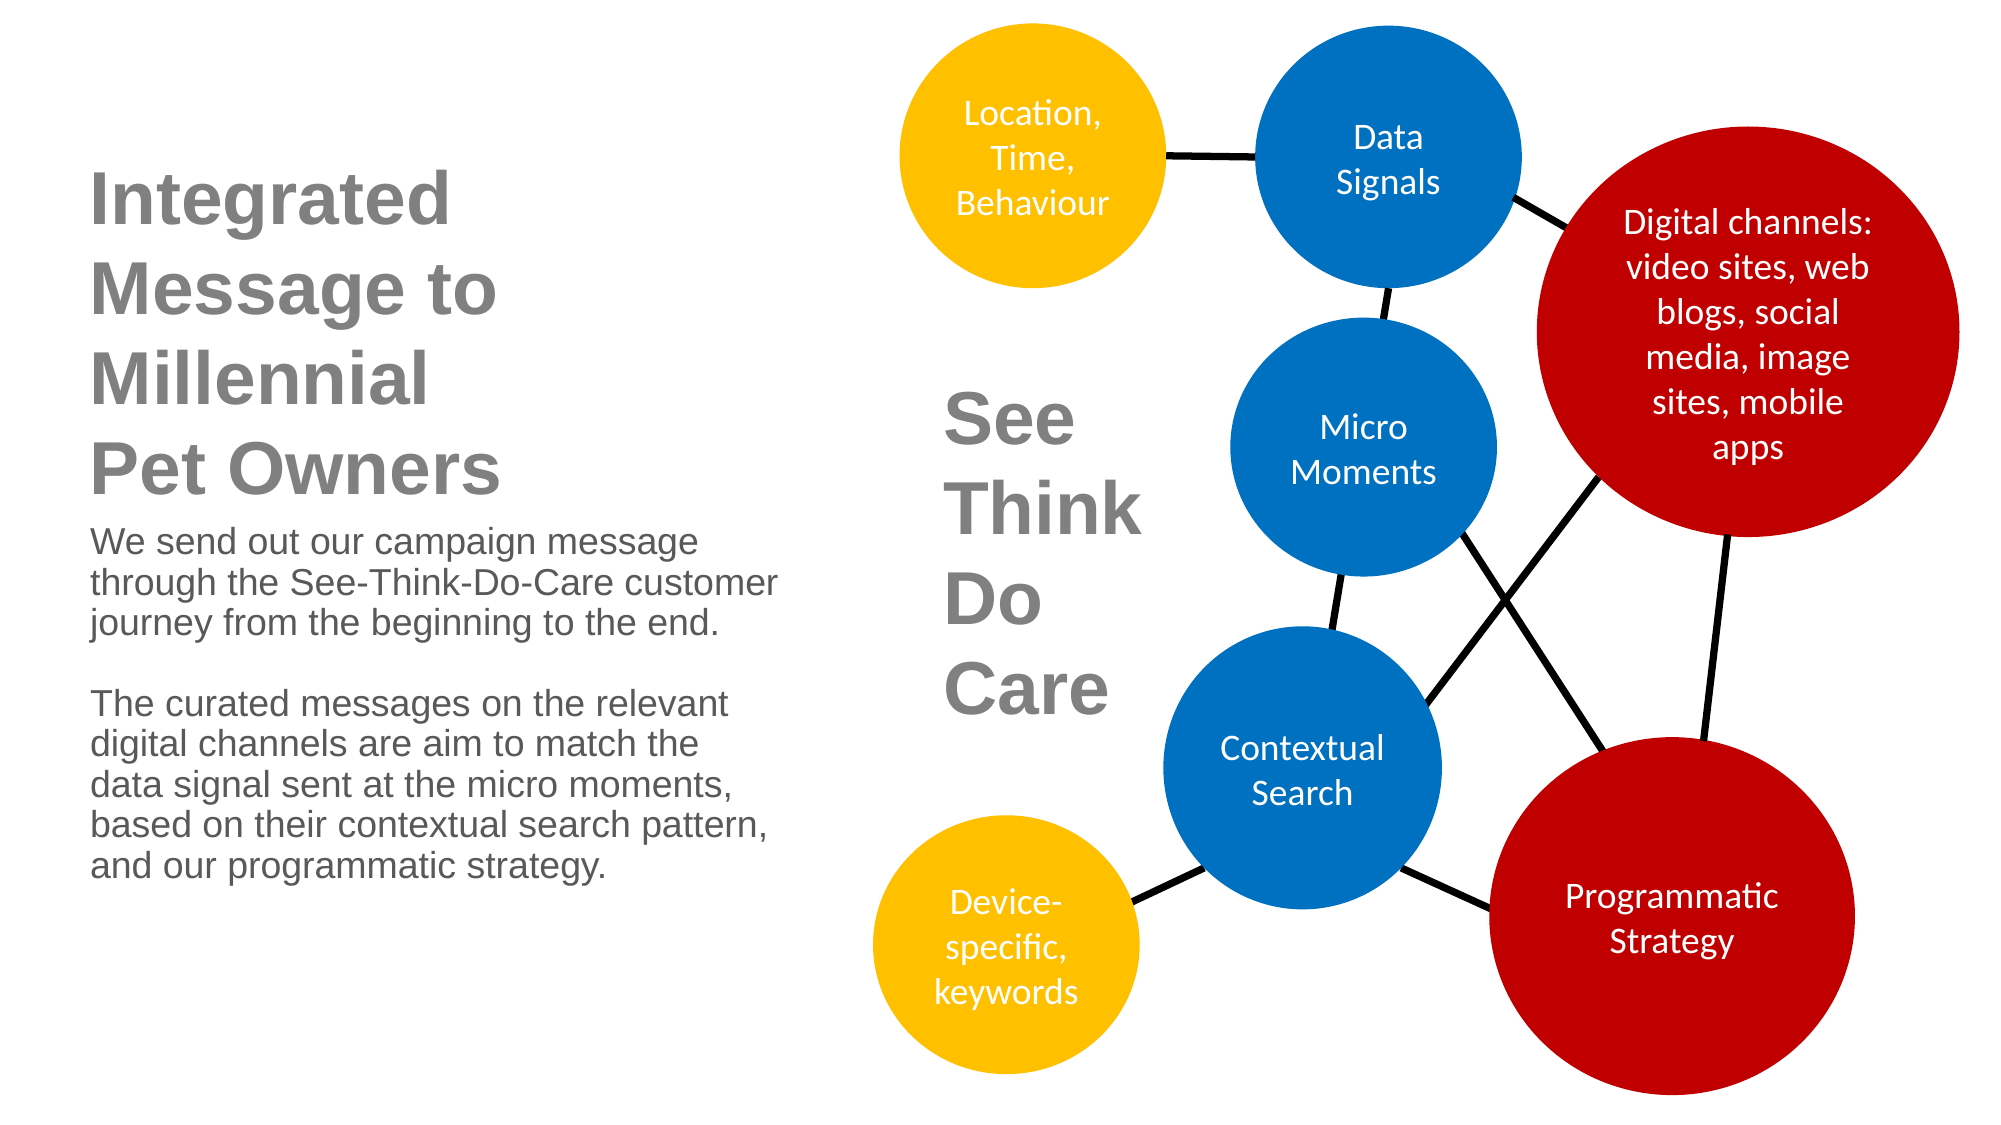

Location, Time, Behaviour
Data Signals
Digital channels: video sites, web blogs, social media, image sites, mobile apps
Integrated Message to Millennial
Pet Owners
Micro Moments
See
Think
Do
Care
We send out our campaign message through the See-Think-Do-Care customer journey from the beginning to the end.

The curated messages on the relevant digital channels are aim to match the data signal sent at the micro moments, based on their contextual search pattern, and our programmatic strategy.
Contextual Search
Programmatic Strategy
Device-specific, keywords